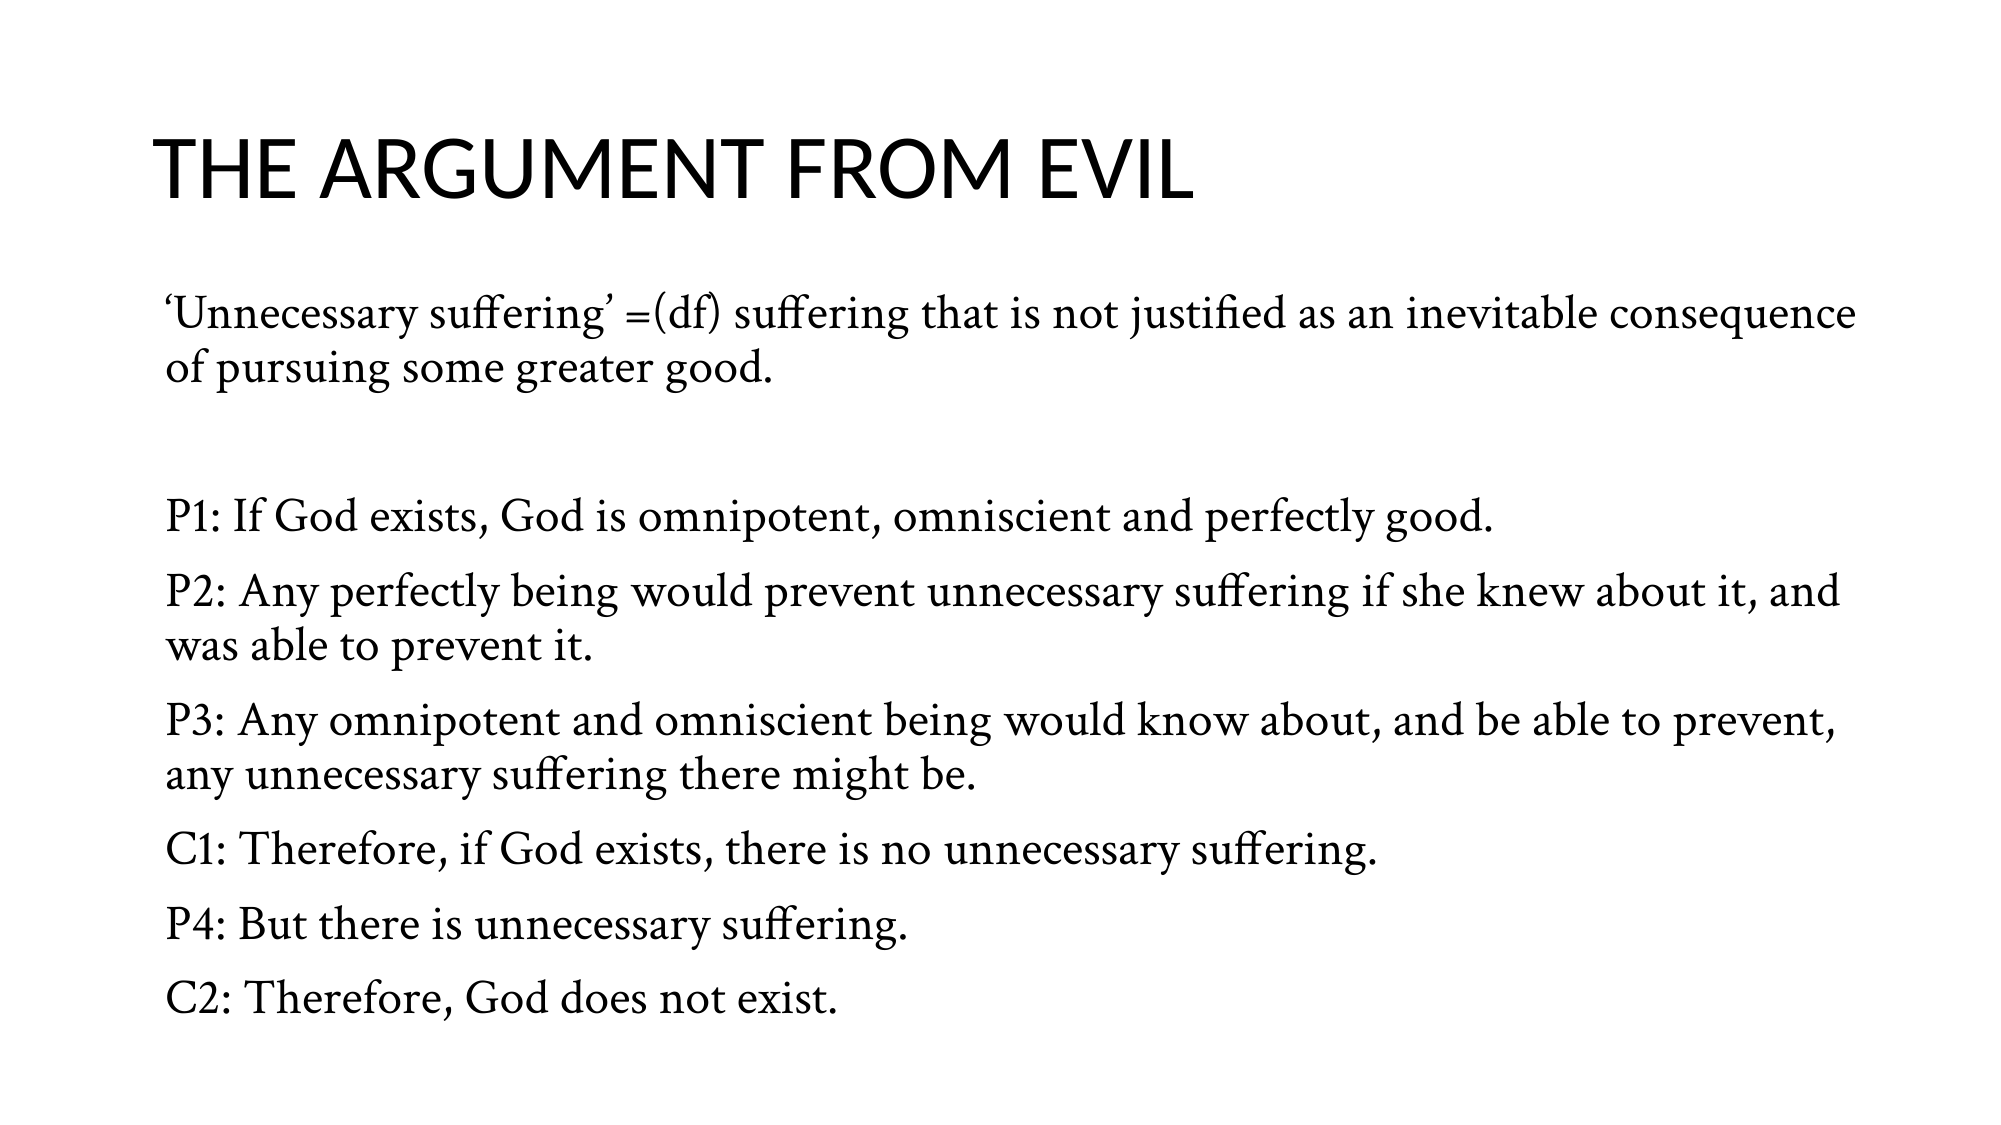

# THE ARGUMENT FROM EVIL
‘Unnecessary suffering’ =(df) suffering that is not justified as an inevitable consequence of pursuing some greater good.

P1: If God exists, God is omnipotent, omniscient and perfectly good.
P2: Any perfectly being would prevent unnecessary suffering if she knew about it, and was able to prevent it.
P3: Any omnipotent and omniscient being would know about, and be able to prevent, any unnecessary suffering there might be.
C1: Therefore, if God exists, there is no unnecessary suffering.
P4: But there is unnecessary suffering.
C2: Therefore, God does not exist.